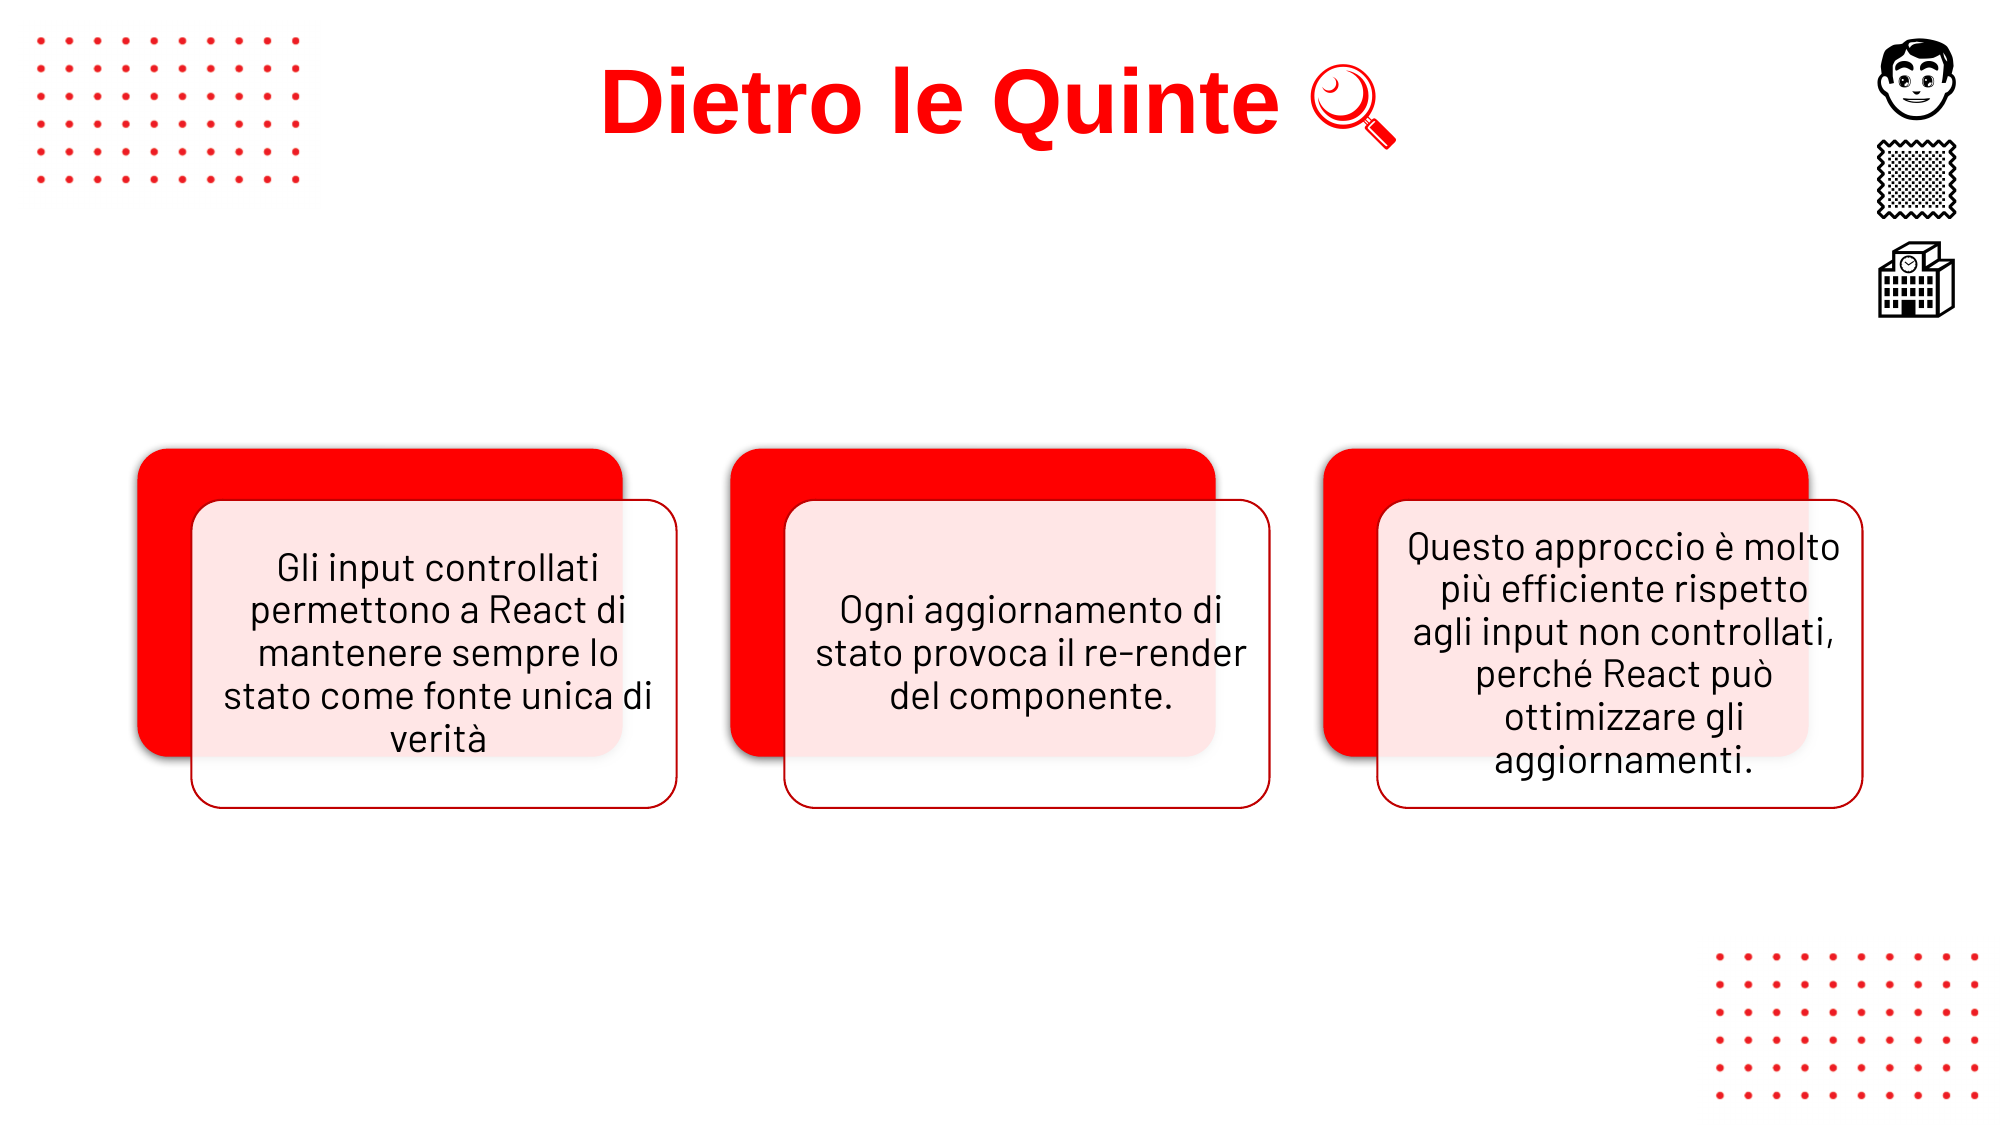

👨🏼‍🏫
# Dietro le Quinte 🔍
Gli input controllati permettono a React di mantenere sempre lo stato come fonte unica di verità
Ogni aggiornamento di stato provoca il re-render del componente.
Questo approccio è molto più efficiente rispetto agli input non controllati, perché React può ottimizzare gli aggiornamenti.